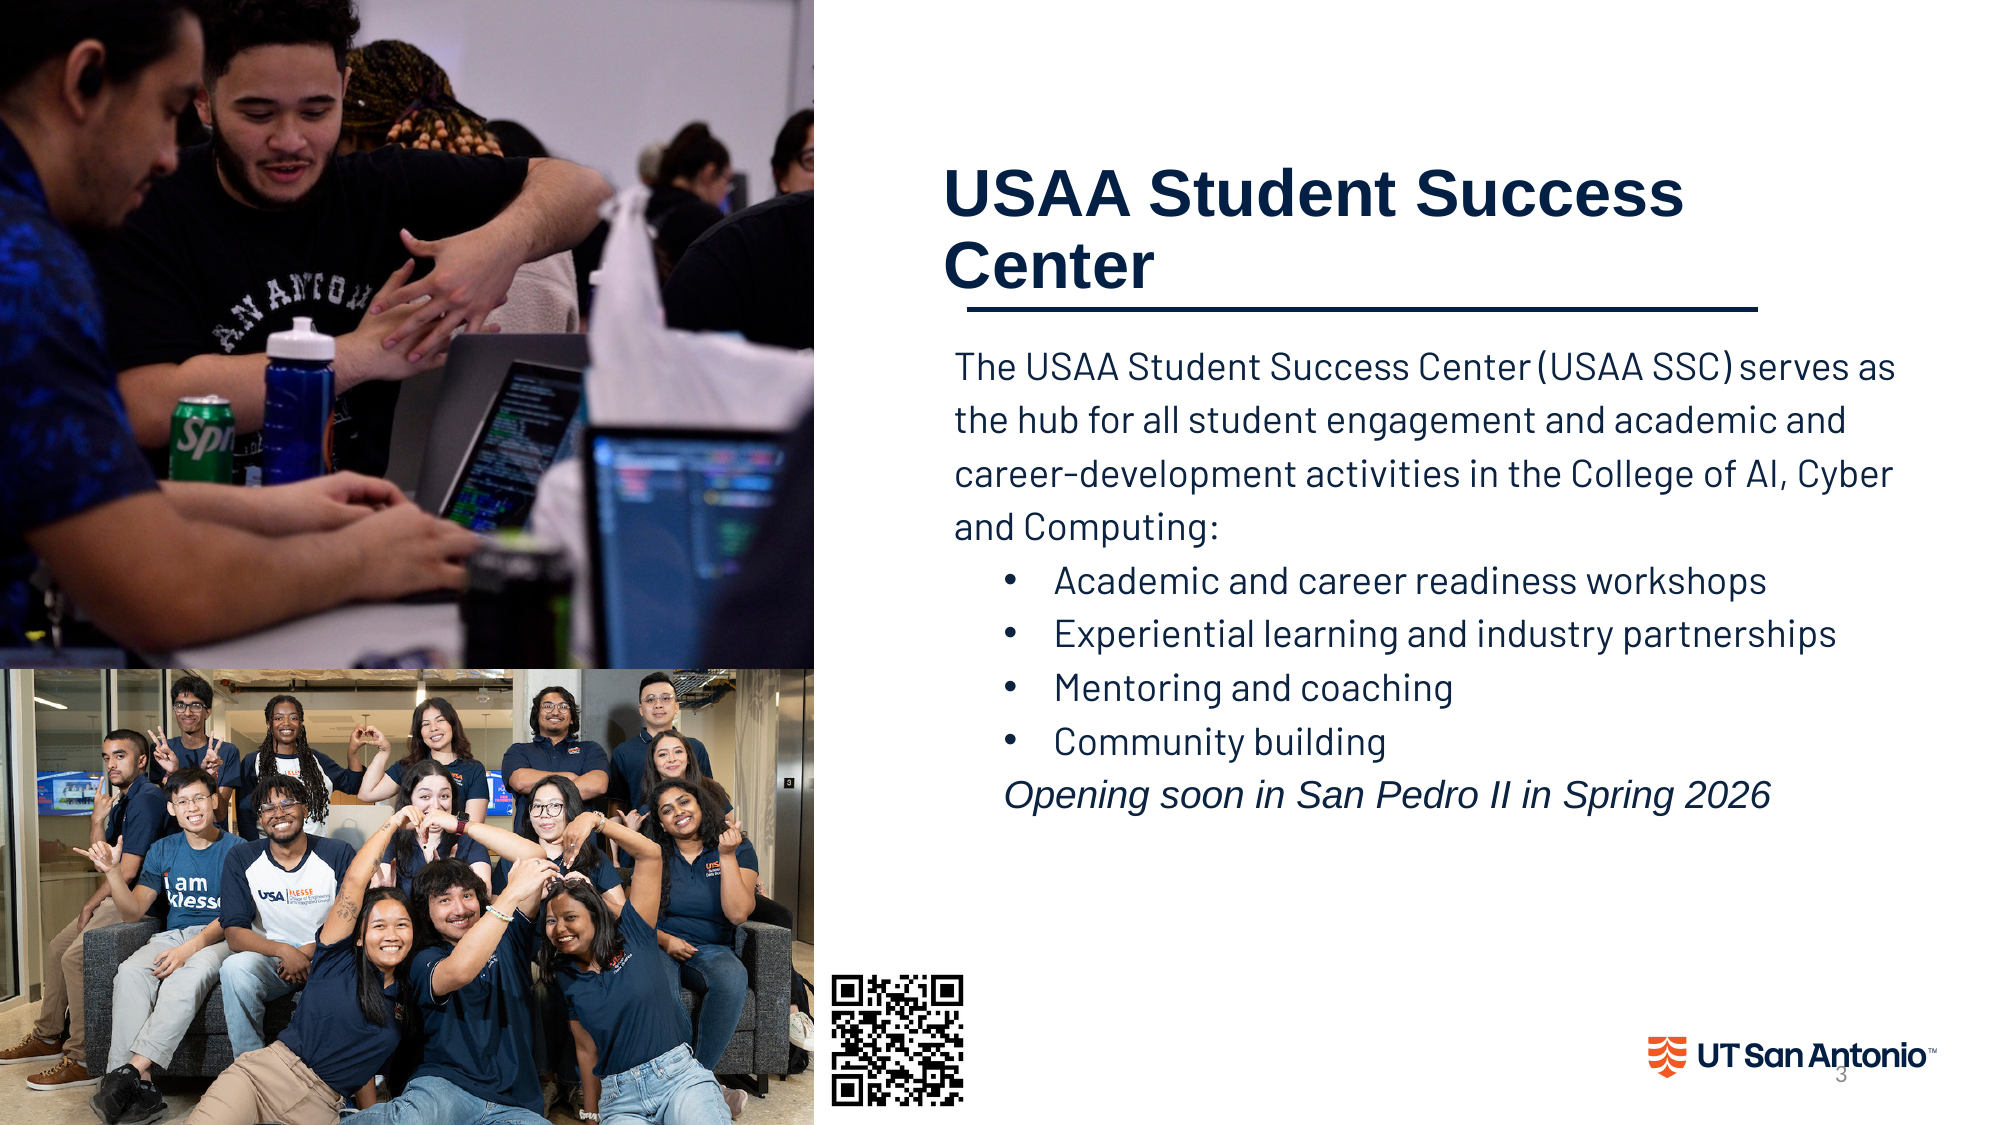

USAA Student Success Center

The USAA Student Success Center (USAA SSC) serves as the hub for all student engagement and academic and career-development activities in the College of AI, Cyber and Computing:
Academic and career readiness workshops
Experiential learning and industry partnerships
Mentoring and coaching
Community building
Opening soon in San Pedro II in Spring 2026

3